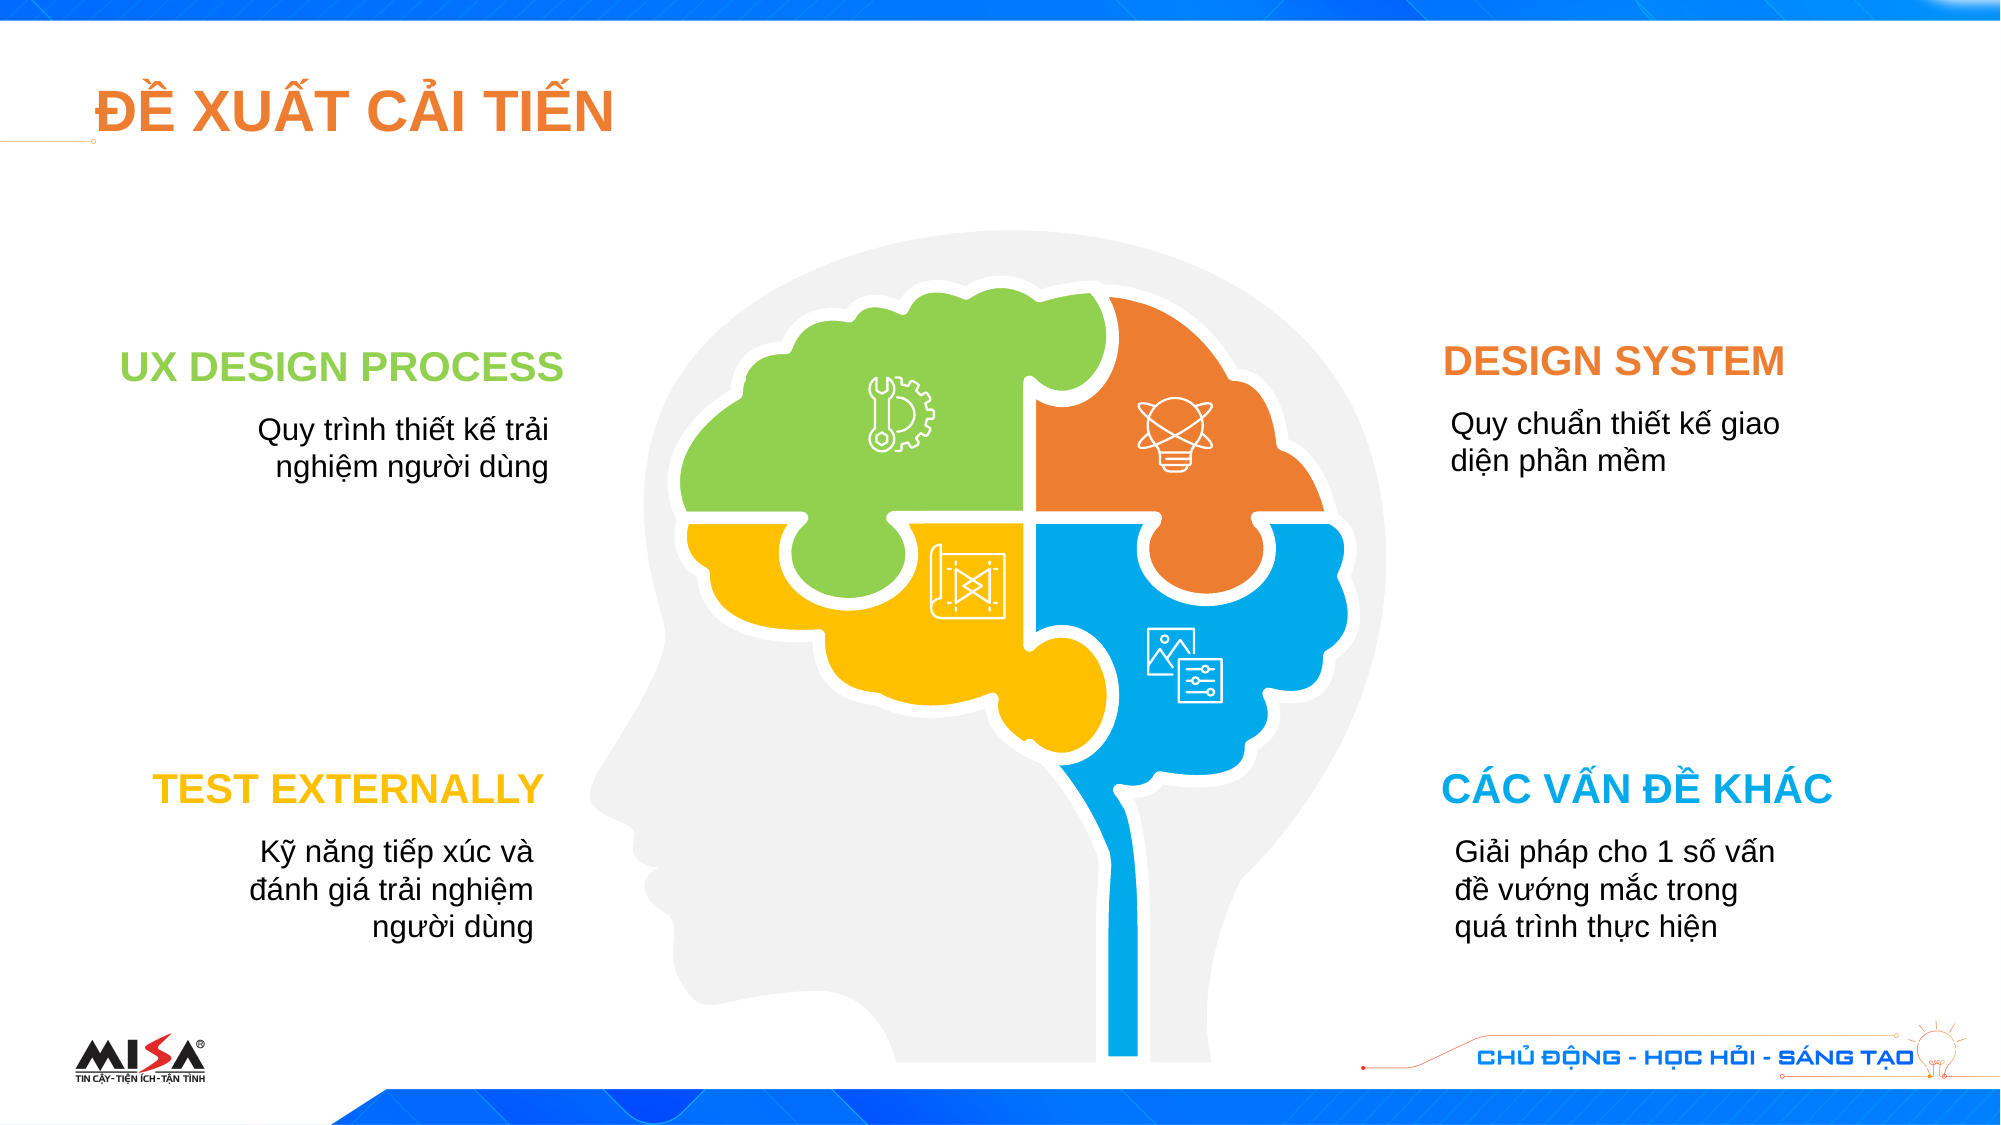

# ĐỀ XUẤT CẢI TIẾN

DESIGN SYSTEM
UX DESIGN PROCESS

Quy chuẩn thiết kế giao diện phần mềm
Quy trình thiết kế trải nghiệm người dùng

TEST EXTERNALLY
CÁC VẤN ĐỀ KHÁC
Kỹ năng tiếp xúc và đánh giá trải nghiệm người dùng
Giải pháp cho 1 số vấn đề vướng mắc trong quá trình thực hiện